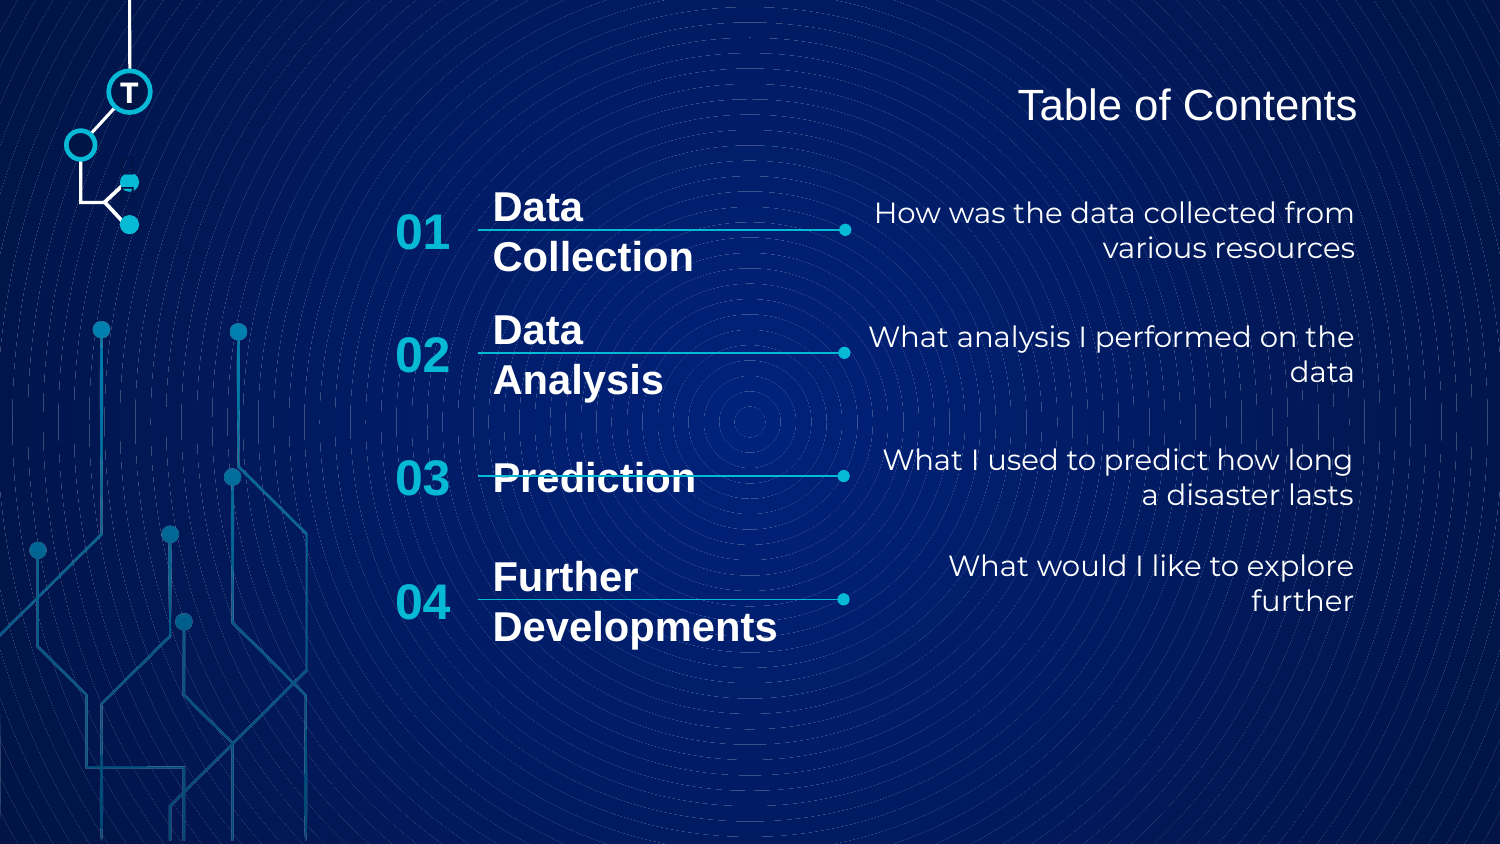

# Table of Contents
T

01
🠺

How was the data collected from various resources
Data Collection
🠺
02
What analysis I performed on the data
Data Analysis
03
What I used to predict how long a disaster lasts
Prediction
04
What would I like to explore further

Further Developments